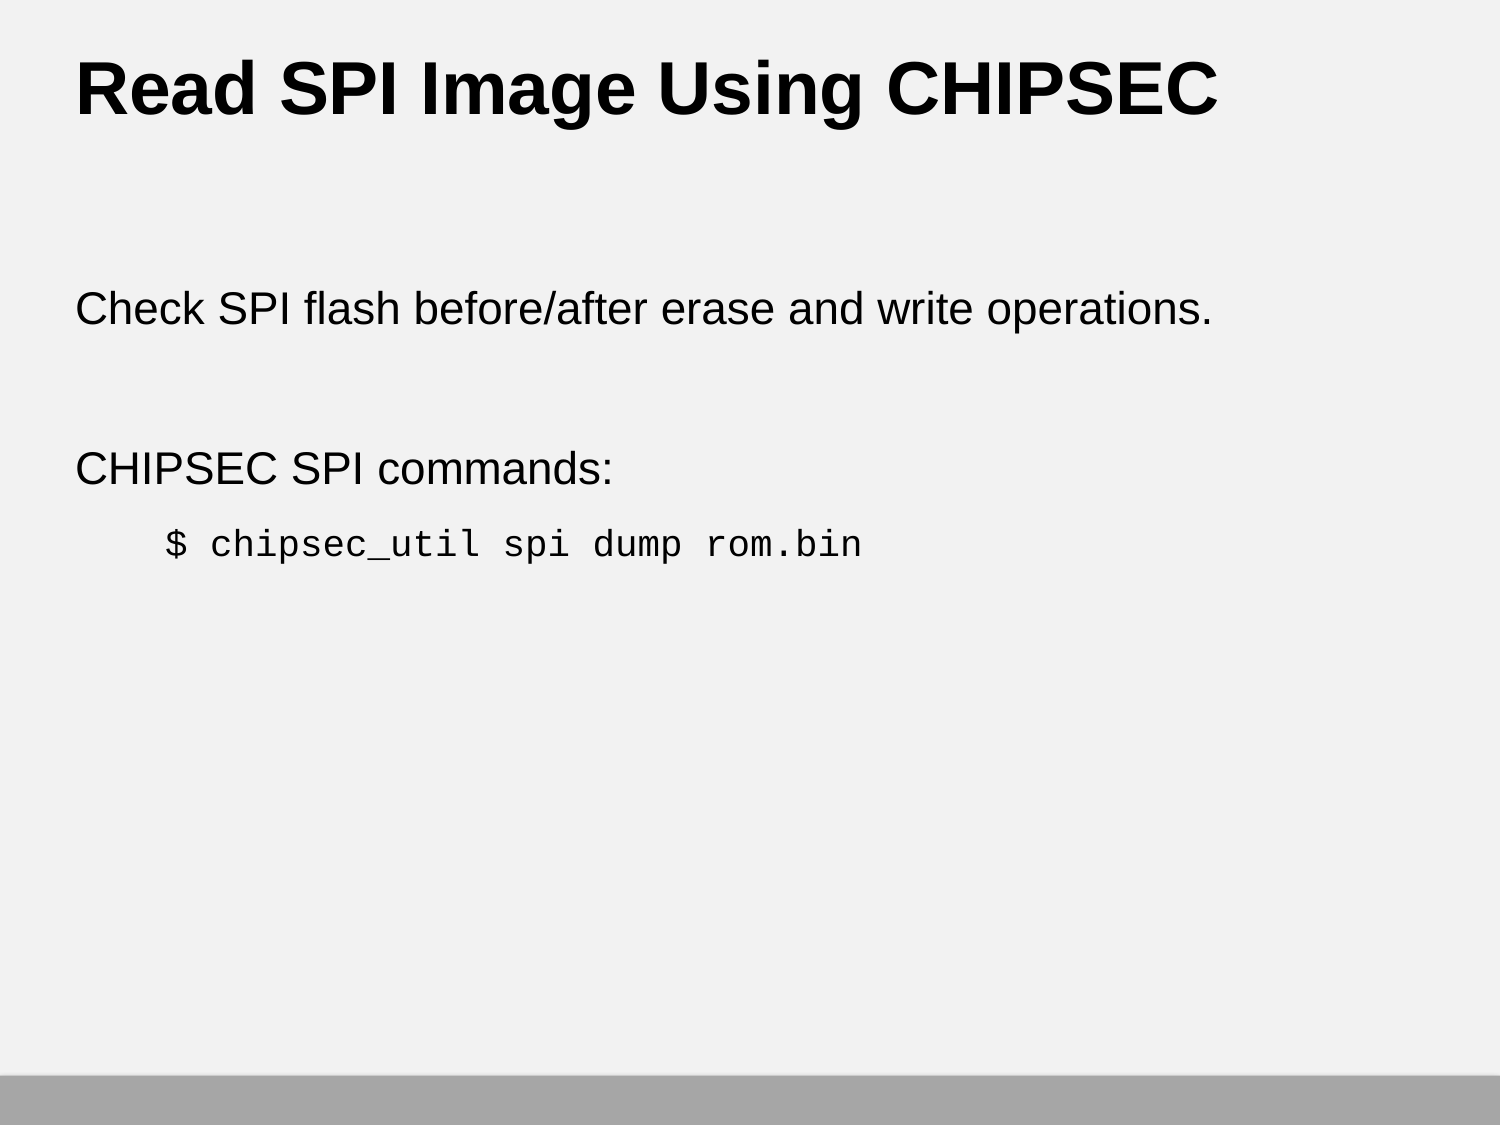

# Read SPI Image Using CHIPSEC
Check SPI flash before/after erase and write operations.

CHIPSEC SPI commands:
    $ chipsec_util spi dump rom.bin